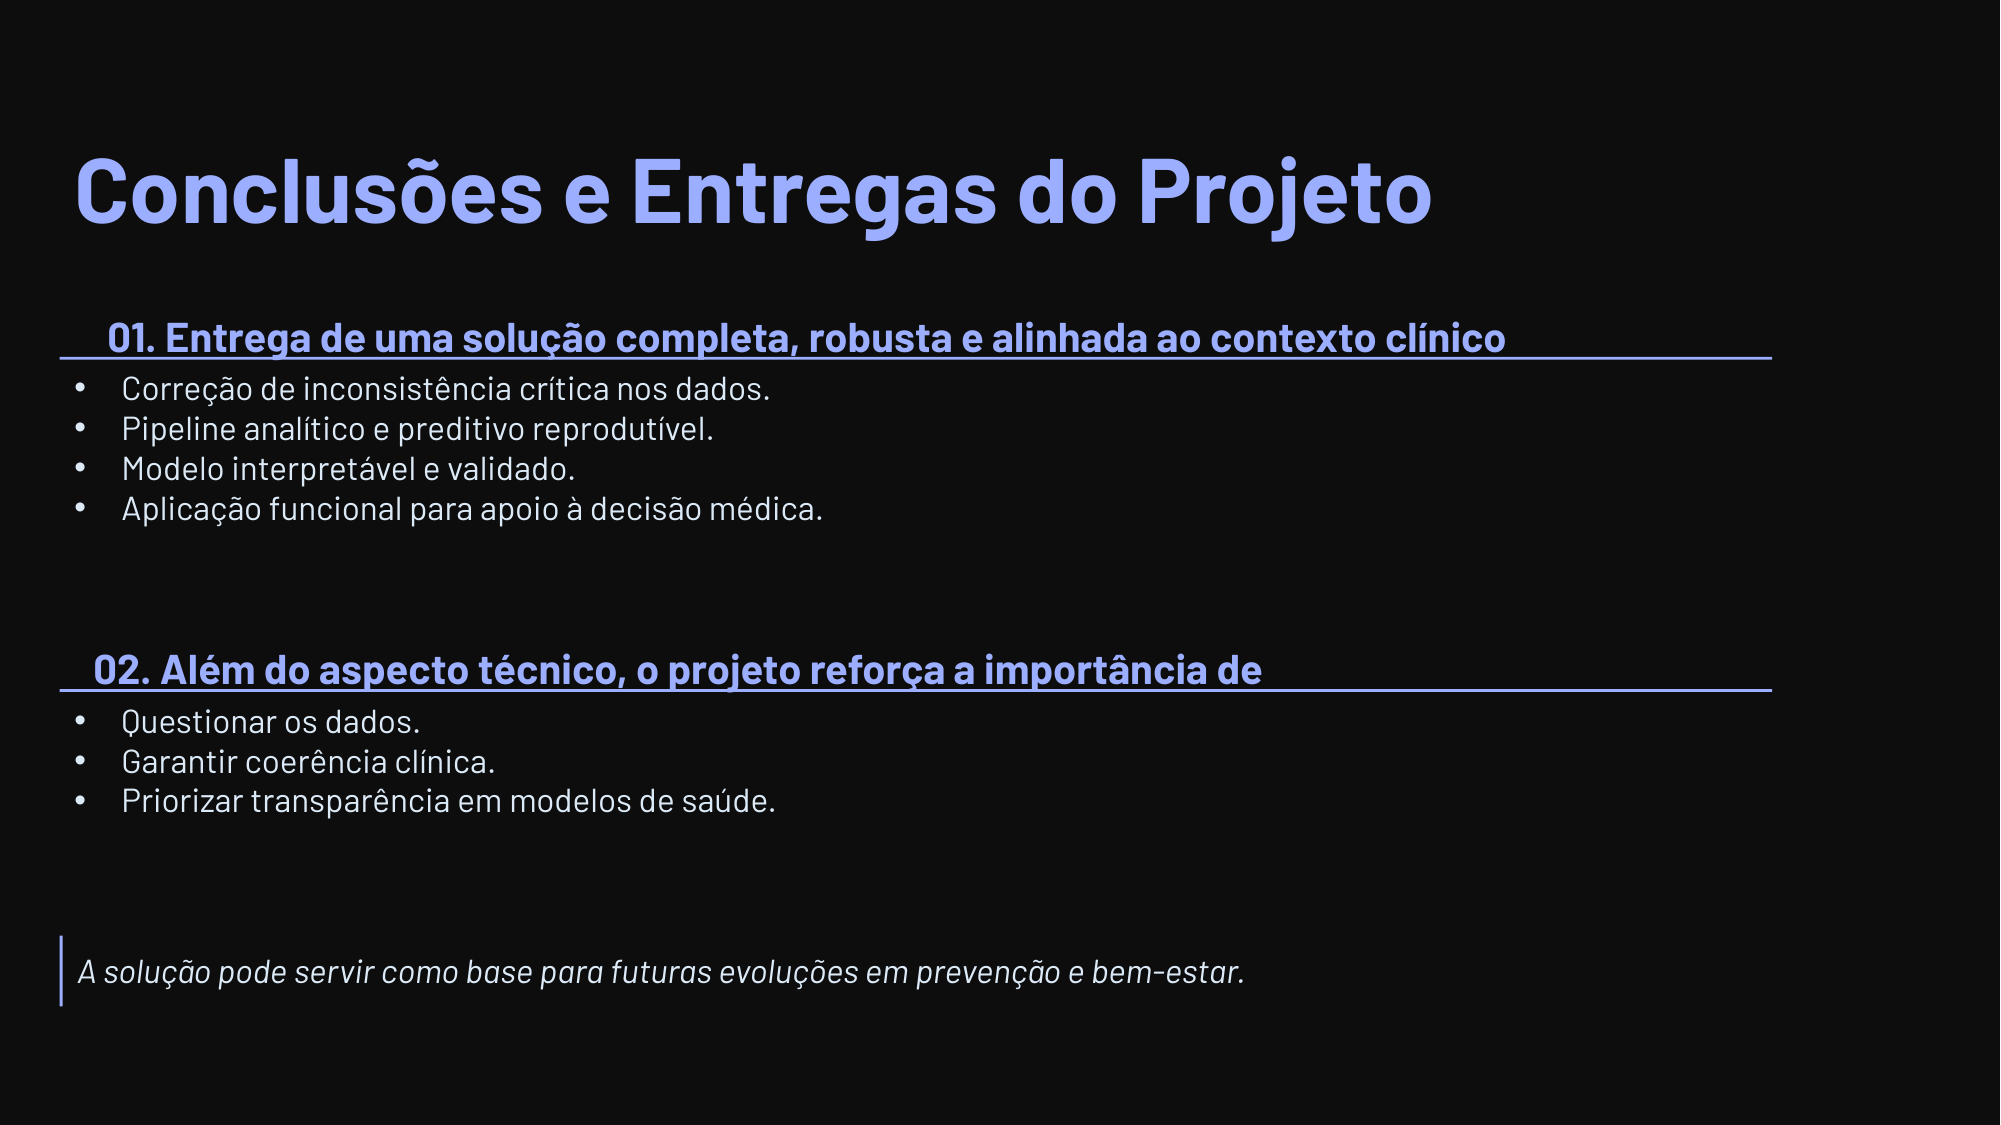

Conclusões e Entregas do Projeto
01. Entrega de uma solução completa, robusta e alinhada ao contexto clínico

Correção de inconsistência crítica nos dados.
Pipeline analítico e preditivo reprodutível.
Modelo interpretável e validado.
Aplicação funcional para apoio à decisão médica.
02. Além do aspecto técnico, o projeto reforça a importância de

Questionar os dados.
Garantir coerência clínica.
Priorizar transparência em modelos de saúde.

A solução pode servir como base para futuras evoluções em prevenção e bem-estar.